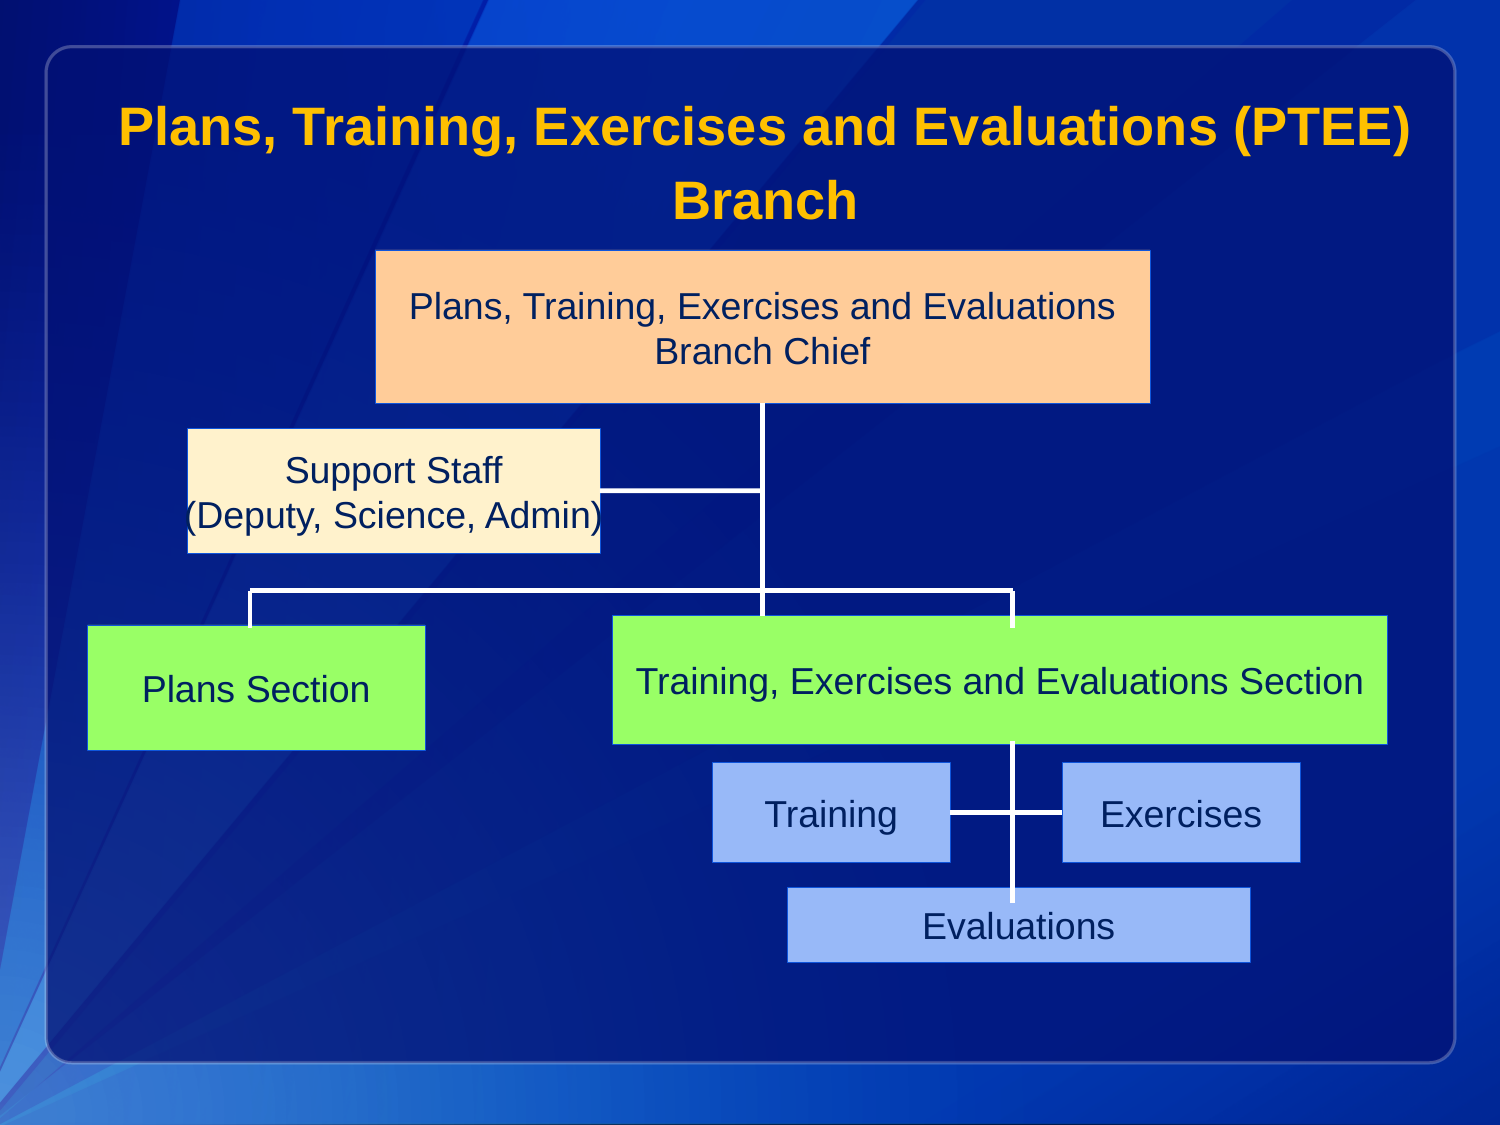

# Plans, Training, Exercises and Evaluations (PTEE) Branch
Plans, Training, Exercises and Evaluations
Branch Chief
Support Staff
(Deputy, Science, Admin)
Training, Exercises and Evaluations Section
Plans Section
Training
Exercises
Evaluations